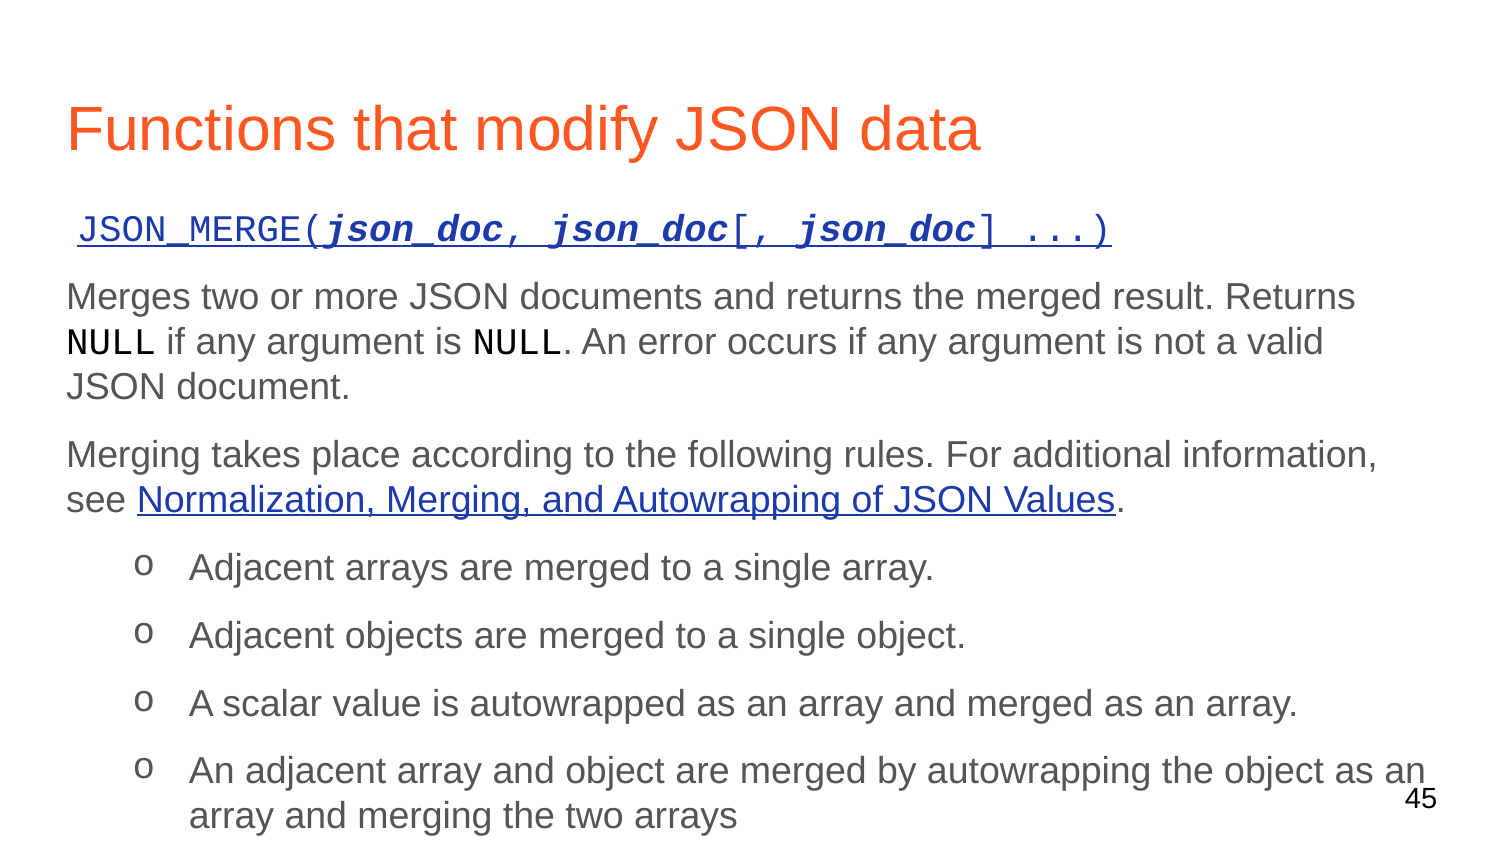

# Functions that modify JSON data
 JSON_MERGE(json_doc, json_doc[, json_doc] ...)
Merges two or more JSON documents and returns the merged result. Returns NULL if any argument is NULL. An error occurs if any argument is not a valid JSON document.
Merging takes place according to the following rules. For additional information, see Normalization, Merging, and Autowrapping of JSON Values.
Adjacent arrays are merged to a single array.
Adjacent objects are merged to a single object.
A scalar value is autowrapped as an array and merged as an array.
An adjacent array and object are merged by autowrapping the object as an array and merging the two arrays

45